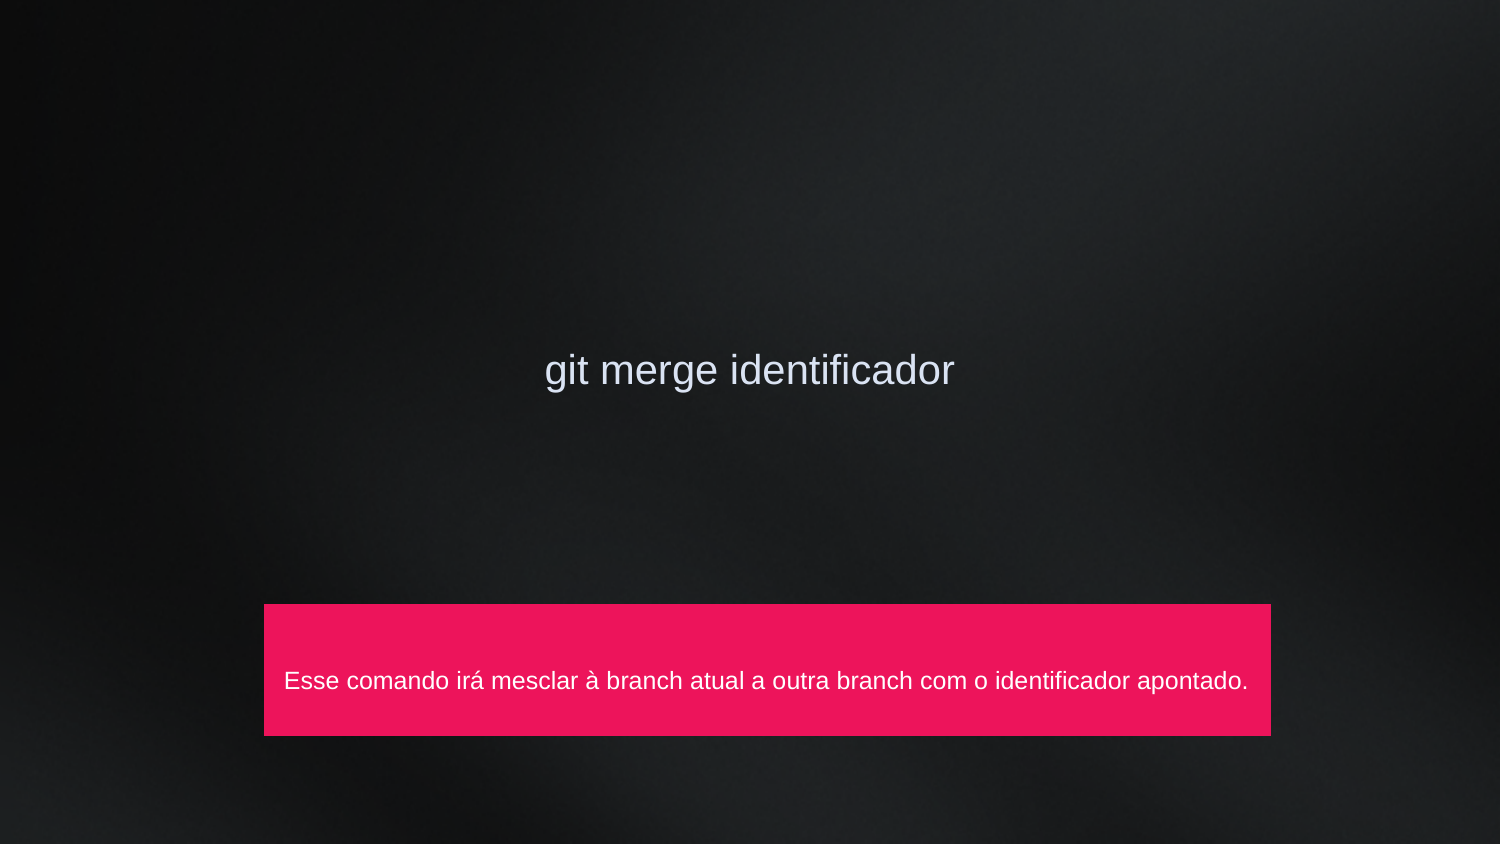

git merge identificador

Esse comando irá mesclar à branch atual a outra branch com o identificador apontado.